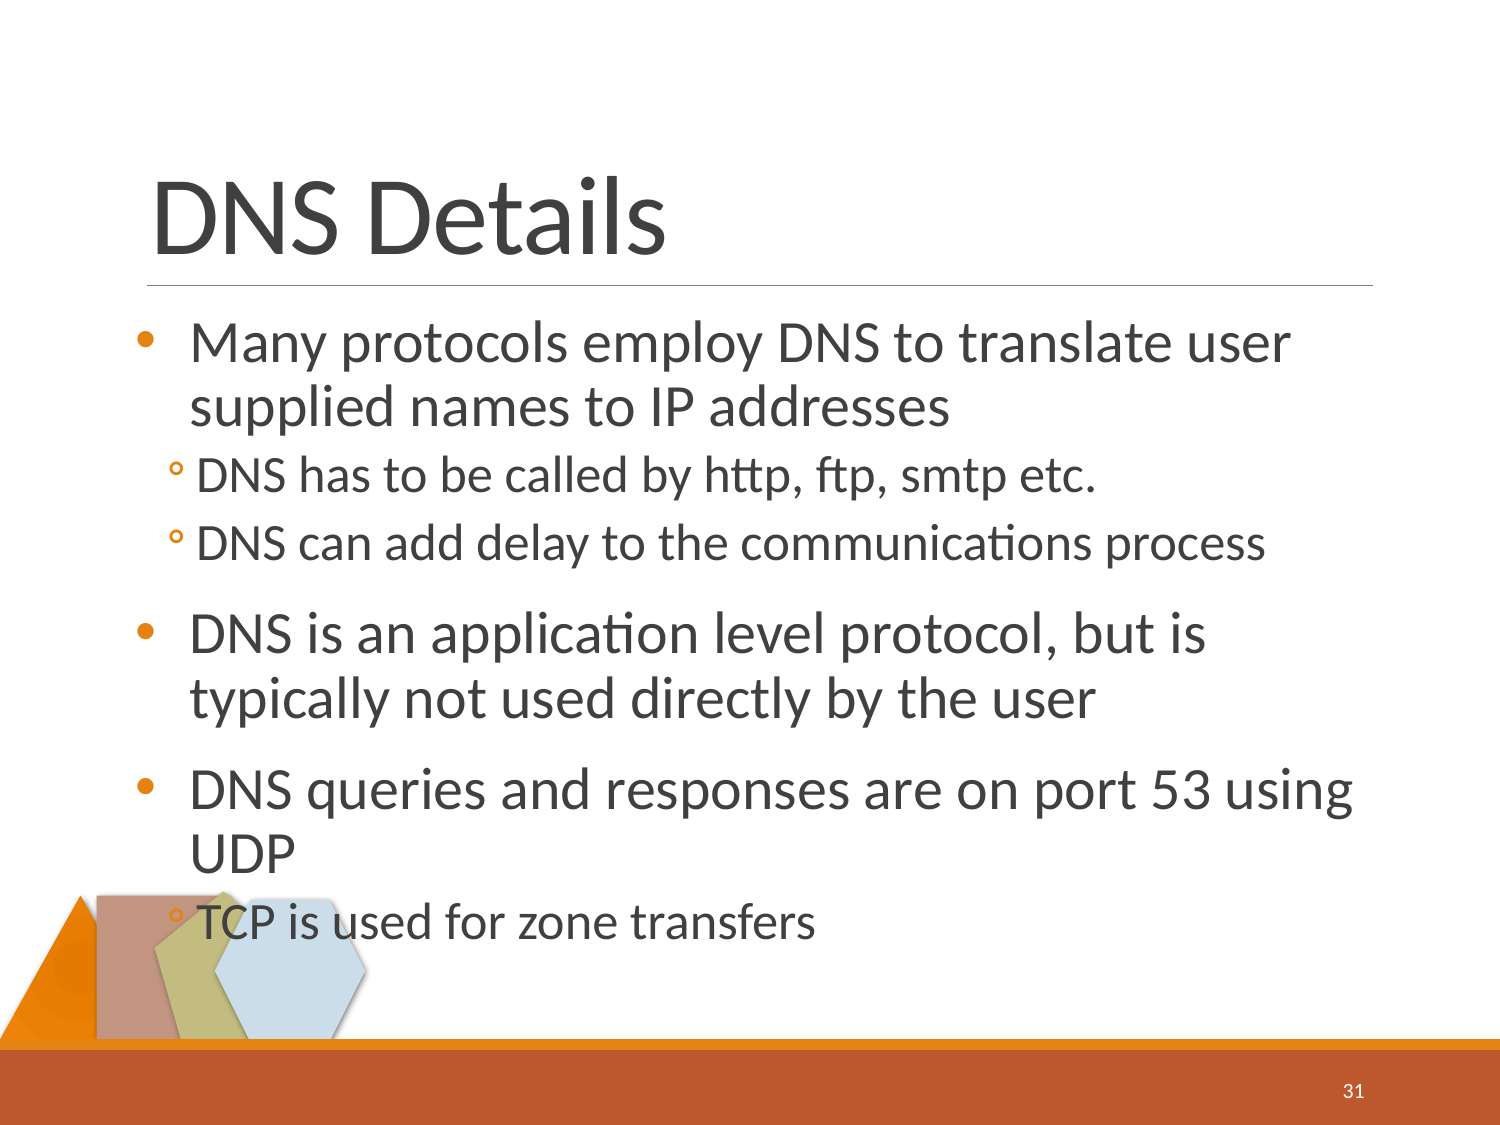

# DNS Details
Many protocols employ DNS to translate user supplied names to IP addresses
DNS has to be called by http, ftp, smtp etc.
DNS can add delay to the communications process
DNS is an application level protocol, but is typically not used directly by the user
DNS queries and responses are on port 53 using UDP
TCP is used for zone transfers
31